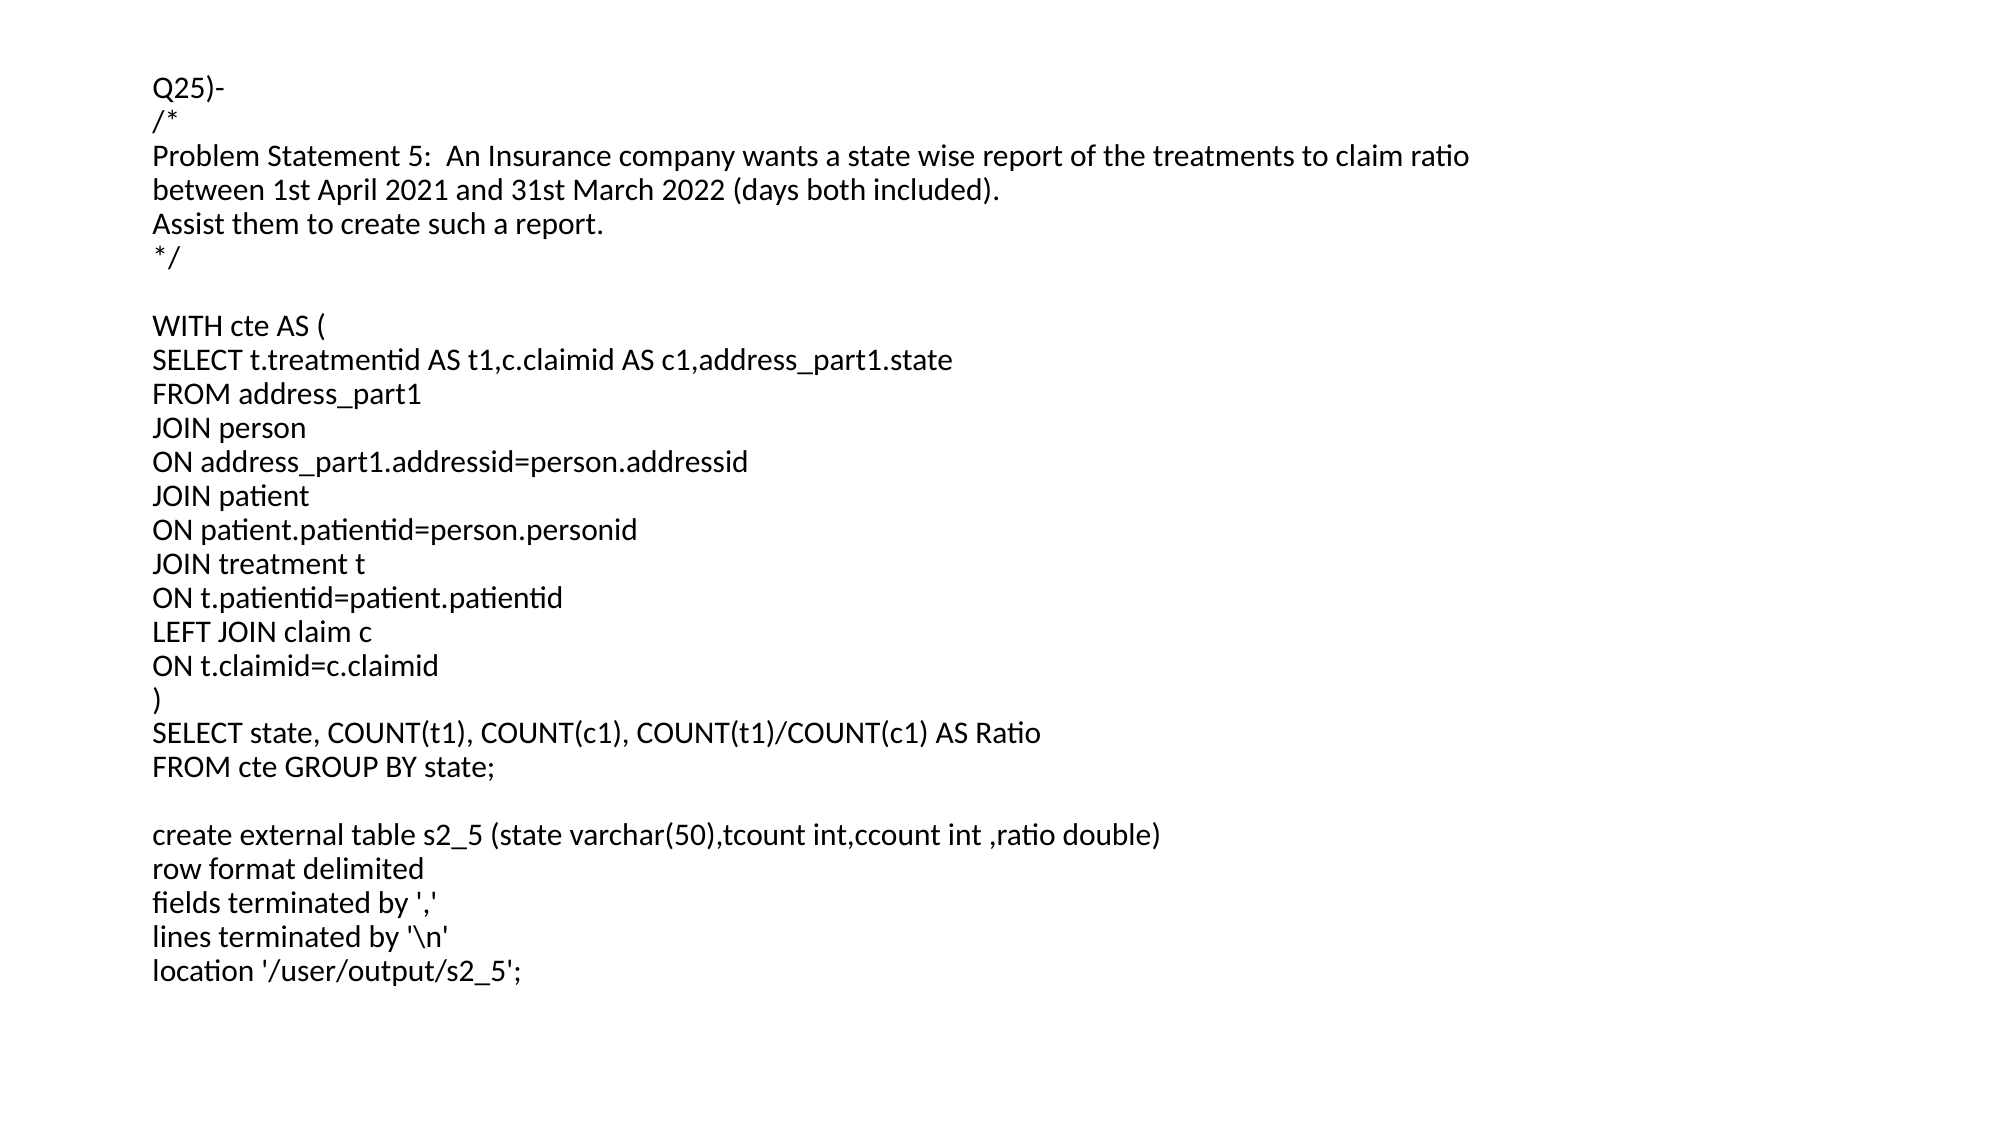

# Q25)- /* Problem Statement 5:  An Insurance company wants a state wise report of the treatments to claim ratio between 1st April 2021 and 31st March 2022 (days both included). Assist them to create such a report. */ WITH cte AS ( SELECT t.treatmentid AS t1,c.claimid AS c1,address_part1.state FROM address_part1 JOIN person ON address_part1.addressid=person.addressid JOIN patient ON patient.patientid=person.personid JOIN treatment t ON t.patientid=patient.patientid LEFT JOIN claim c ON t.claimid=c.claimid ) SELECT state, COUNT(t1), COUNT(c1), COUNT(t1)/COUNT(c1) AS Ratio FROM cte GROUP BY state; create external table s2_5 (state varchar(50),tcount int,ccount int ,ratio double) row format delimited fields terminated by ',' lines terminated by '\n' location '/user/output/s2_5';